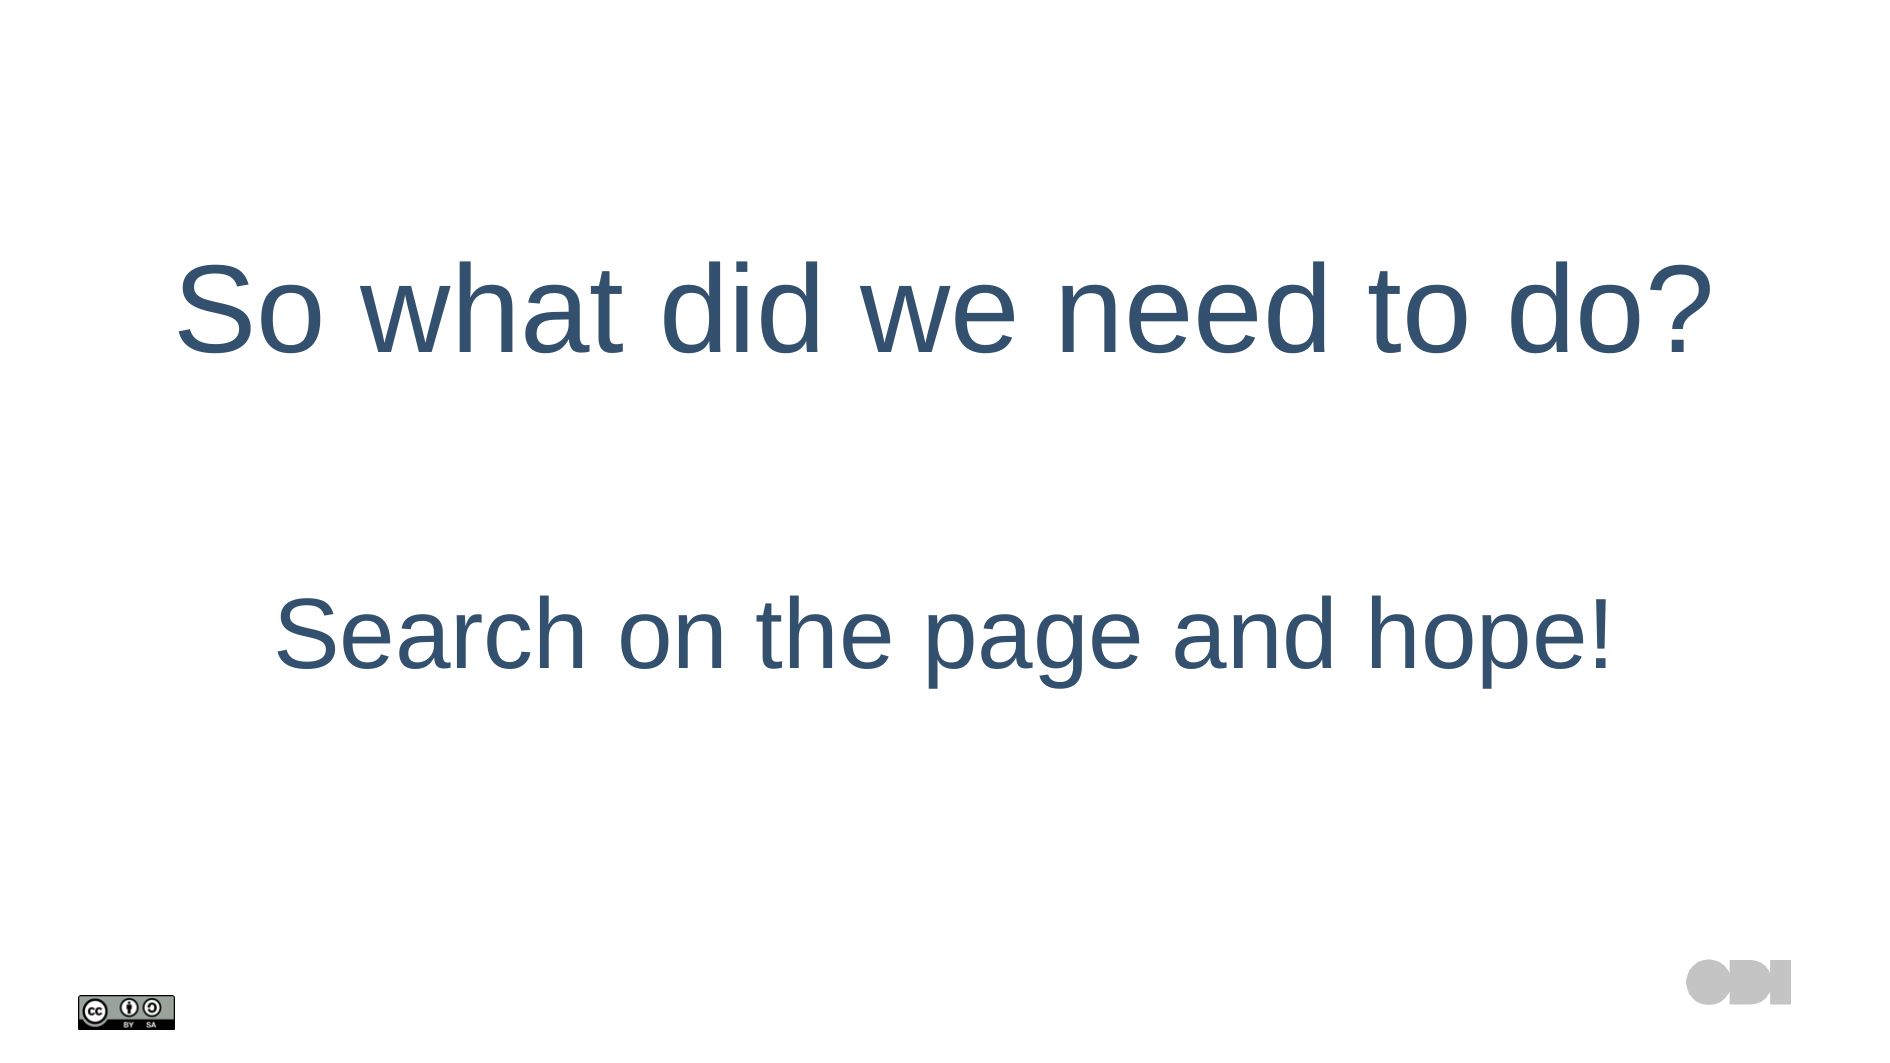

So what did we need to do?

Search on the page and hope!